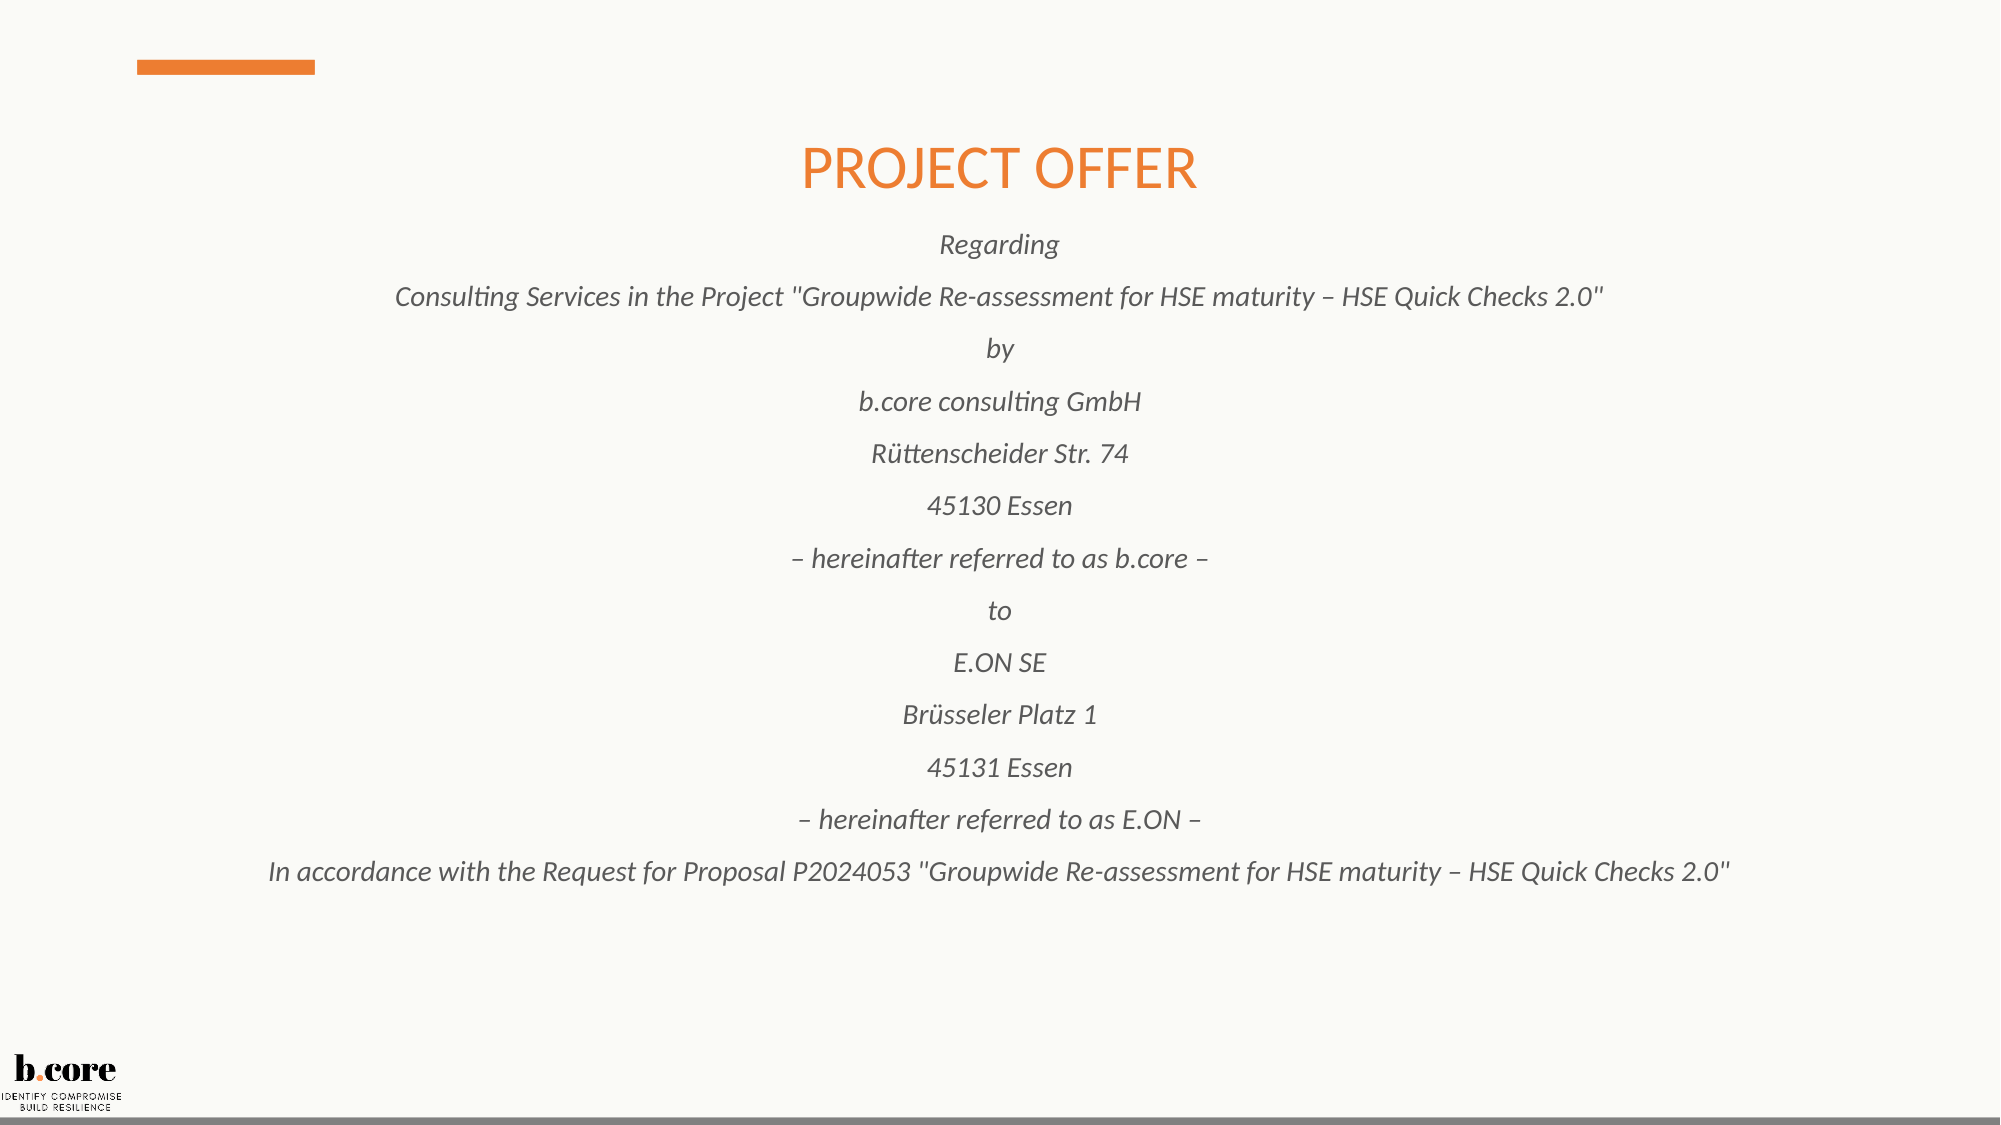

# Project offer
Regarding
Consulting Services in the Project "Groupwide Re-assessment for HSE maturity – HSE Quick Checks 2.0"
by
b.core consulting GmbH
Rüttenscheider Str. 74
45130 Essen
– hereinafter referred to as b.core –
to
E.ON SE
Brüsseler Platz 1
45131 Essen
– hereinafter referred to as E.ON –
In accordance with the Request for Proposal P2024053 "Groupwide Re-assessment for HSE maturity – HSE Quick Checks 2.0"